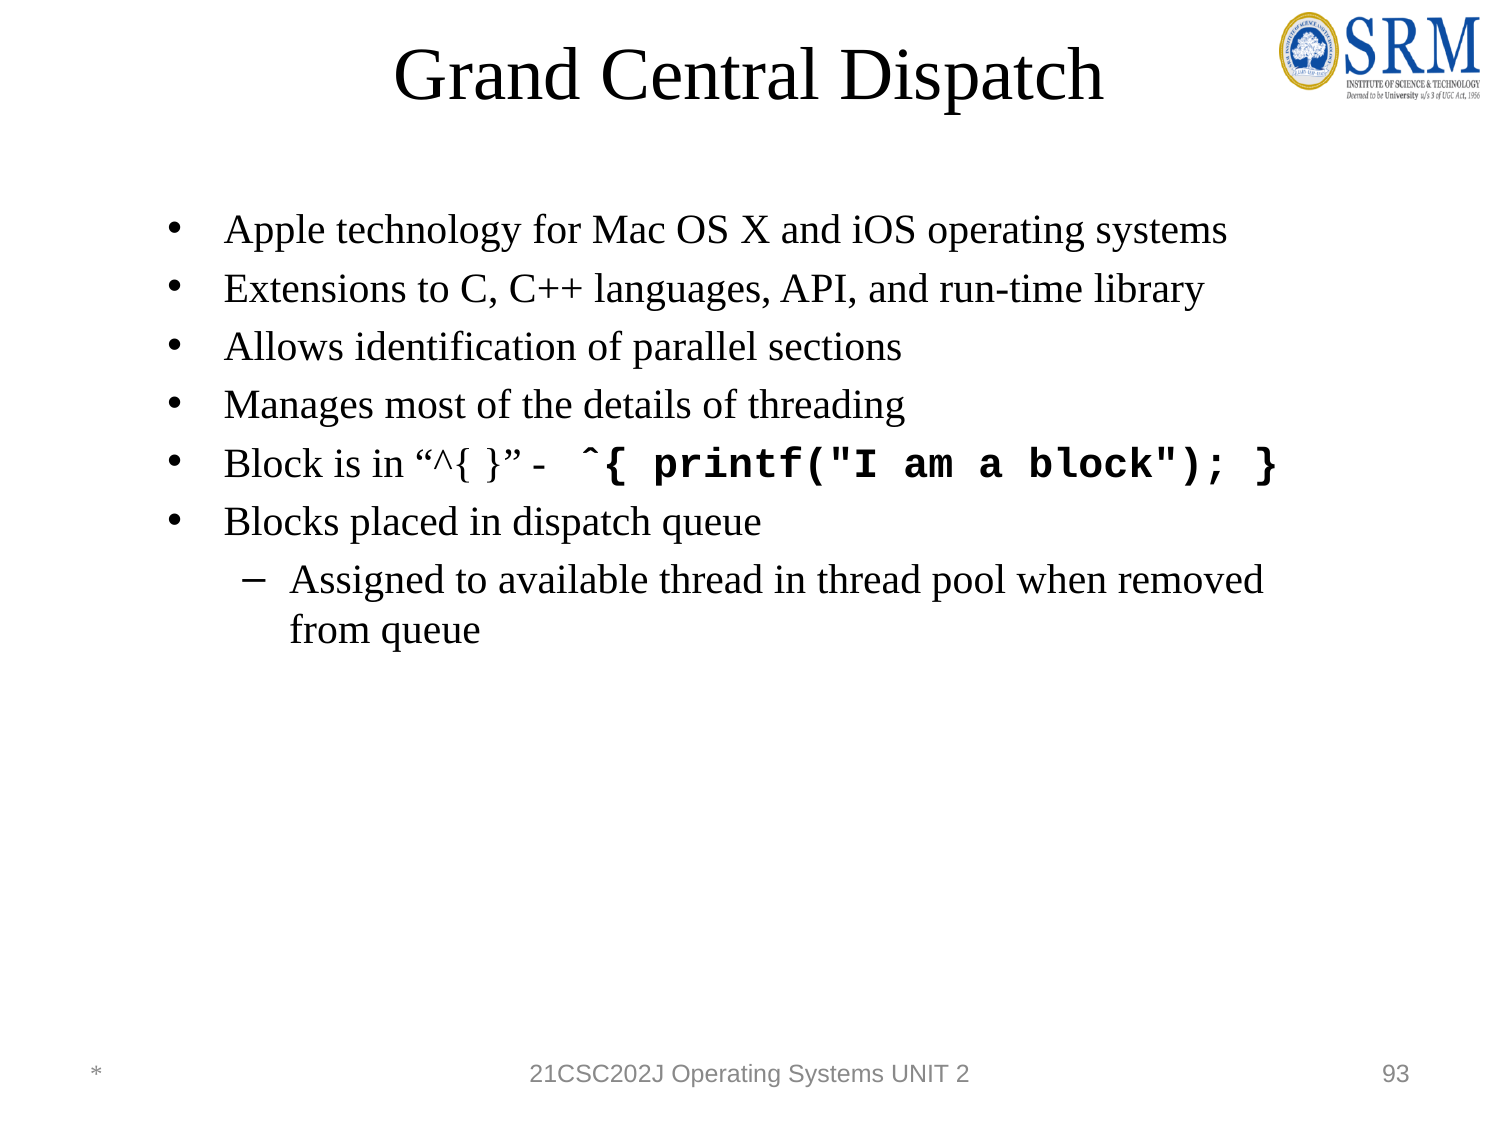

# Grand Central Dispatch
Apple technology for Mac OS X and iOS operating systems
Extensions to C, C++ languages, API, and run-time library
Allows identification of parallel sections
Manages most of the details of threading
Block is in “^{ }” -   ˆ{ printf("I am a block"); }
Blocks placed in dispatch queue
Assigned to available thread in thread pool when removed from queue
*
21CSC202J Operating Systems UNIT 2
93